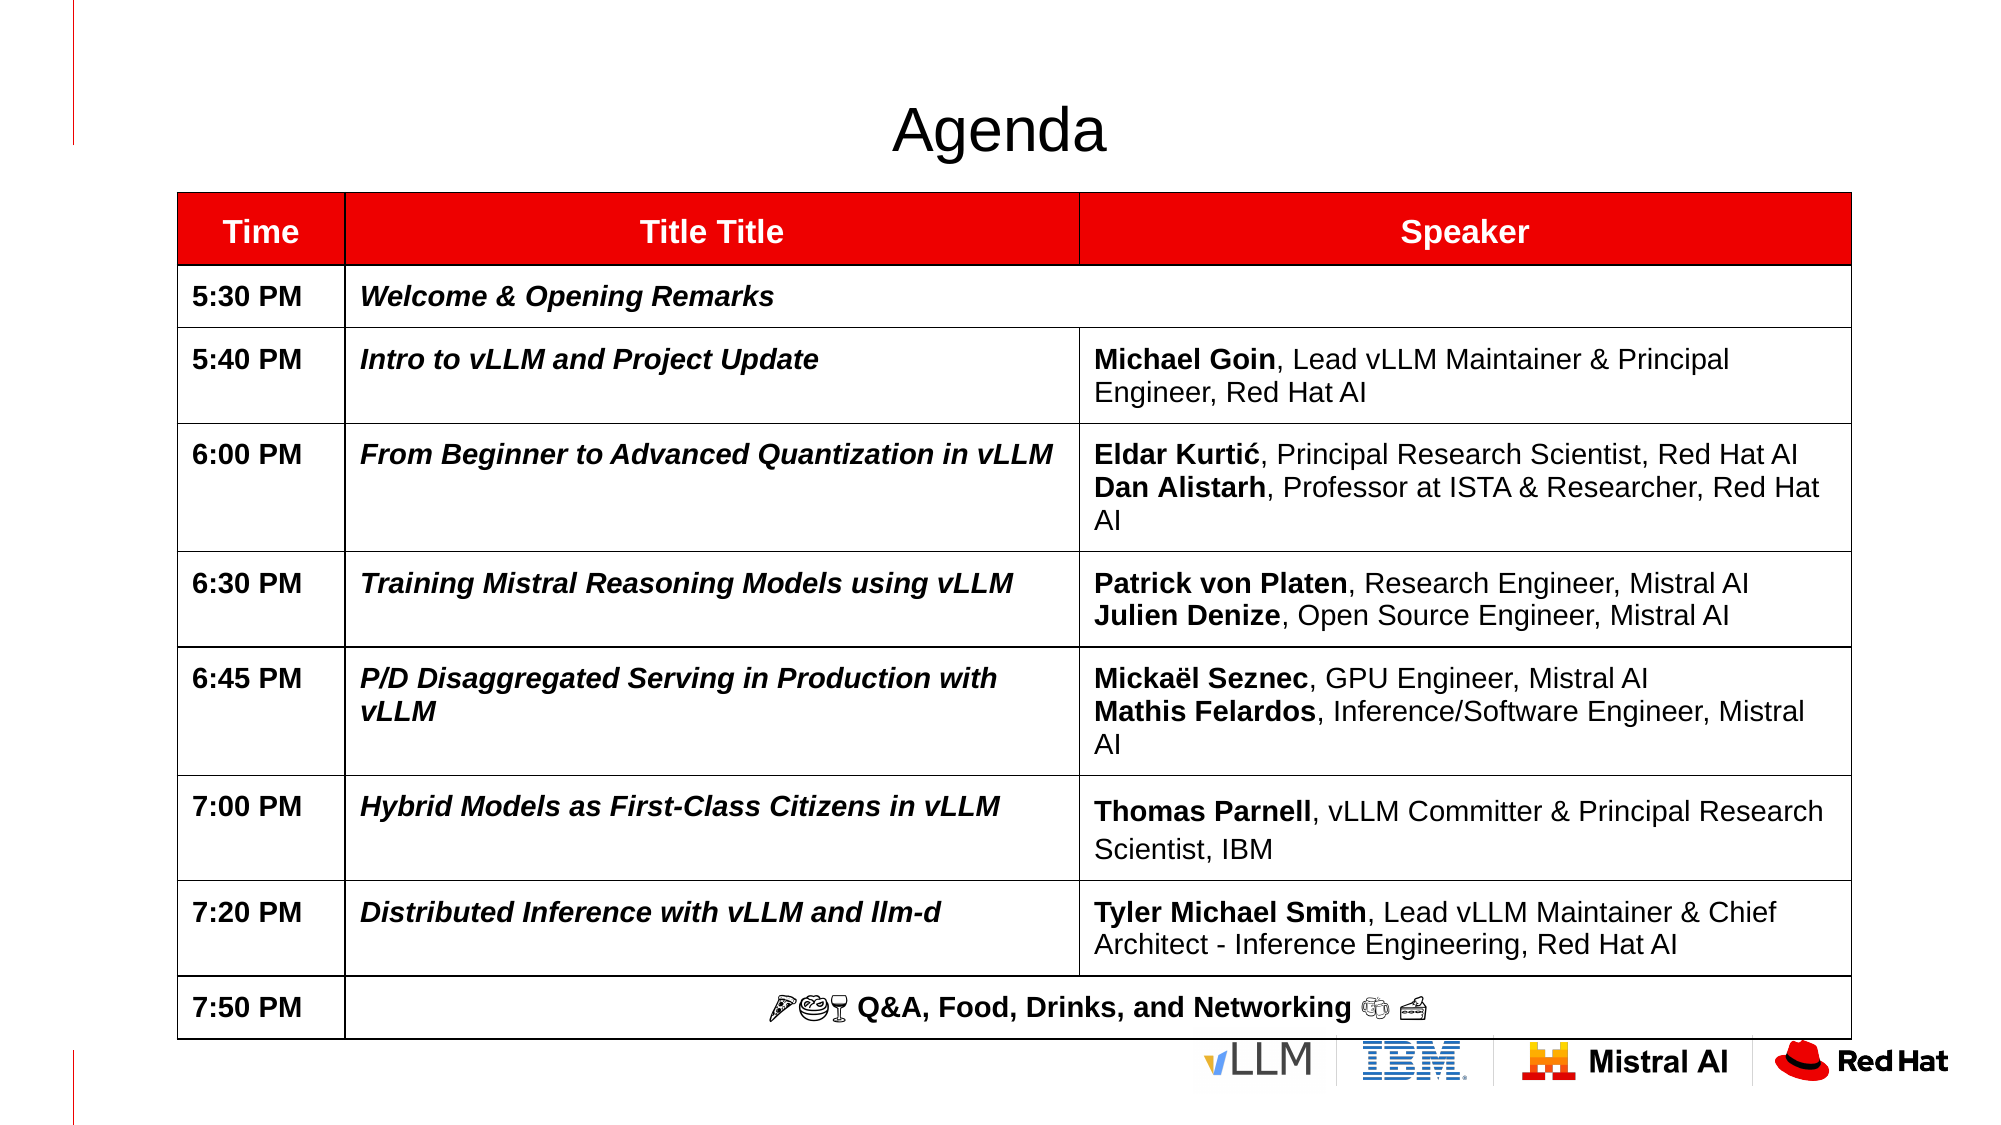

# Agenda
| Time | Title Title | Speaker |
| --- | --- | --- |
| ​5:30 PM | Welcome & Opening Remarks |  |
| ​5:40 PM | Intro to vLLM and Project Update | Michael Goin, Lead vLLM Maintainer & Principal Engineer, Red Hat AI |
| 6:00 PM | From Beginner to Advanced Quantization in vLLM | ​Eldar Kurtić, Principal Research Scientist, Red Hat AI Dan Alistarh, Professor at ISTA & Researcher, Red Hat AI |
| ​6:30 PM | Training Mistral Reasoning Models using vLLM | Patrick von Platen, Research Engineer, Mistral AI Julien Denize, Open Source Engineer, Mistral AI |
| 6:45 PM | P/D Disaggregated Serving in Production with vLLM | Mickaël Seznec, GPU Engineer, Mistral AI Mathis Felardos, Inference/Software Engineer, Mistral AI |
| ​7:00 PM | Hybrid Models as First-Class Citizens in vLLM | Thomas Parnell, vLLM Committer & Principal Research Scientist, IBM |
| ​7:20 PM | Distributed Inference with vLLM and llm-d | ​Tyler Michael Smith, Lead vLLM Maintainer & Chief Architect - Inference Engineering, Red Hat AI |
| ​7:50 PM | 🍕🥗🍷 Q&A, Food, Drinks, and Networking 🍻 🍰 |  |